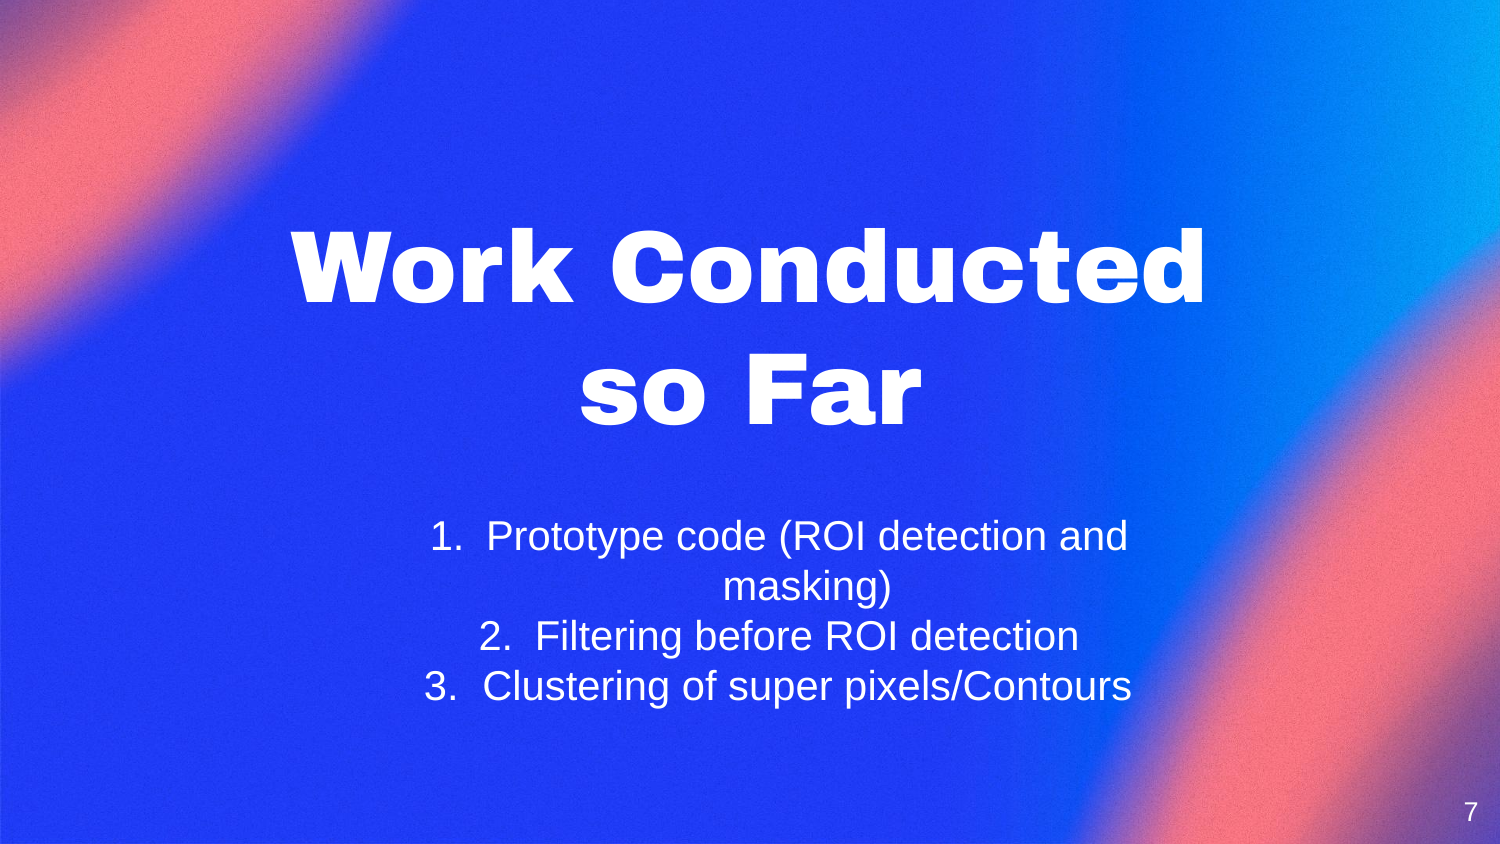

# Work Conducted so Far
Prototype code (ROI detection and masking)
Filtering before ROI detection
Clustering of super pixels/Contours
7